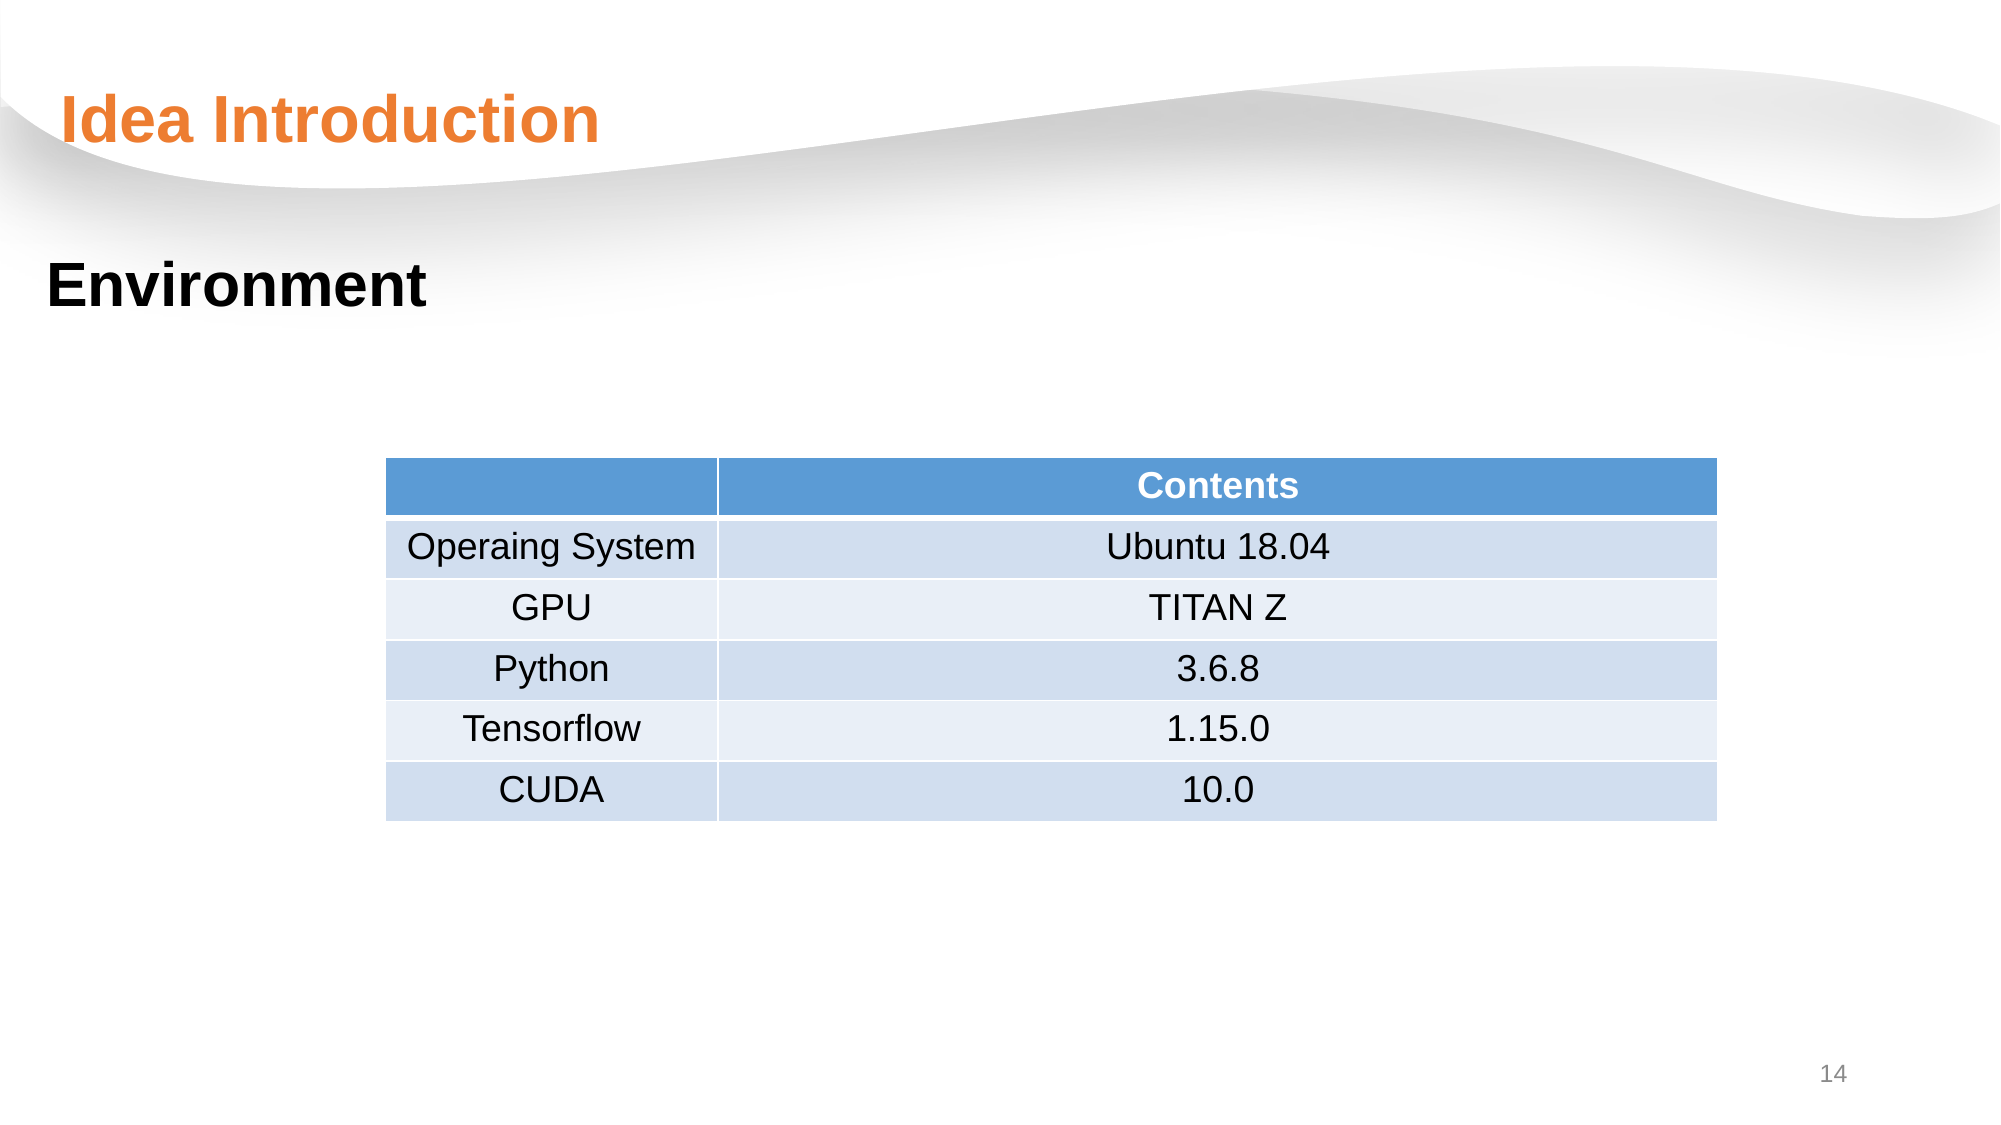

Idea Introduction

Environment
|  | Contents |
| --- | --- |
| Operaing System | Ubuntu 18.04 |
| GPU | TITAN Z |
| Python | 3.6.8 |
| Tensorflow | 1.15.0 |
| CUDA | 10.0 |
14